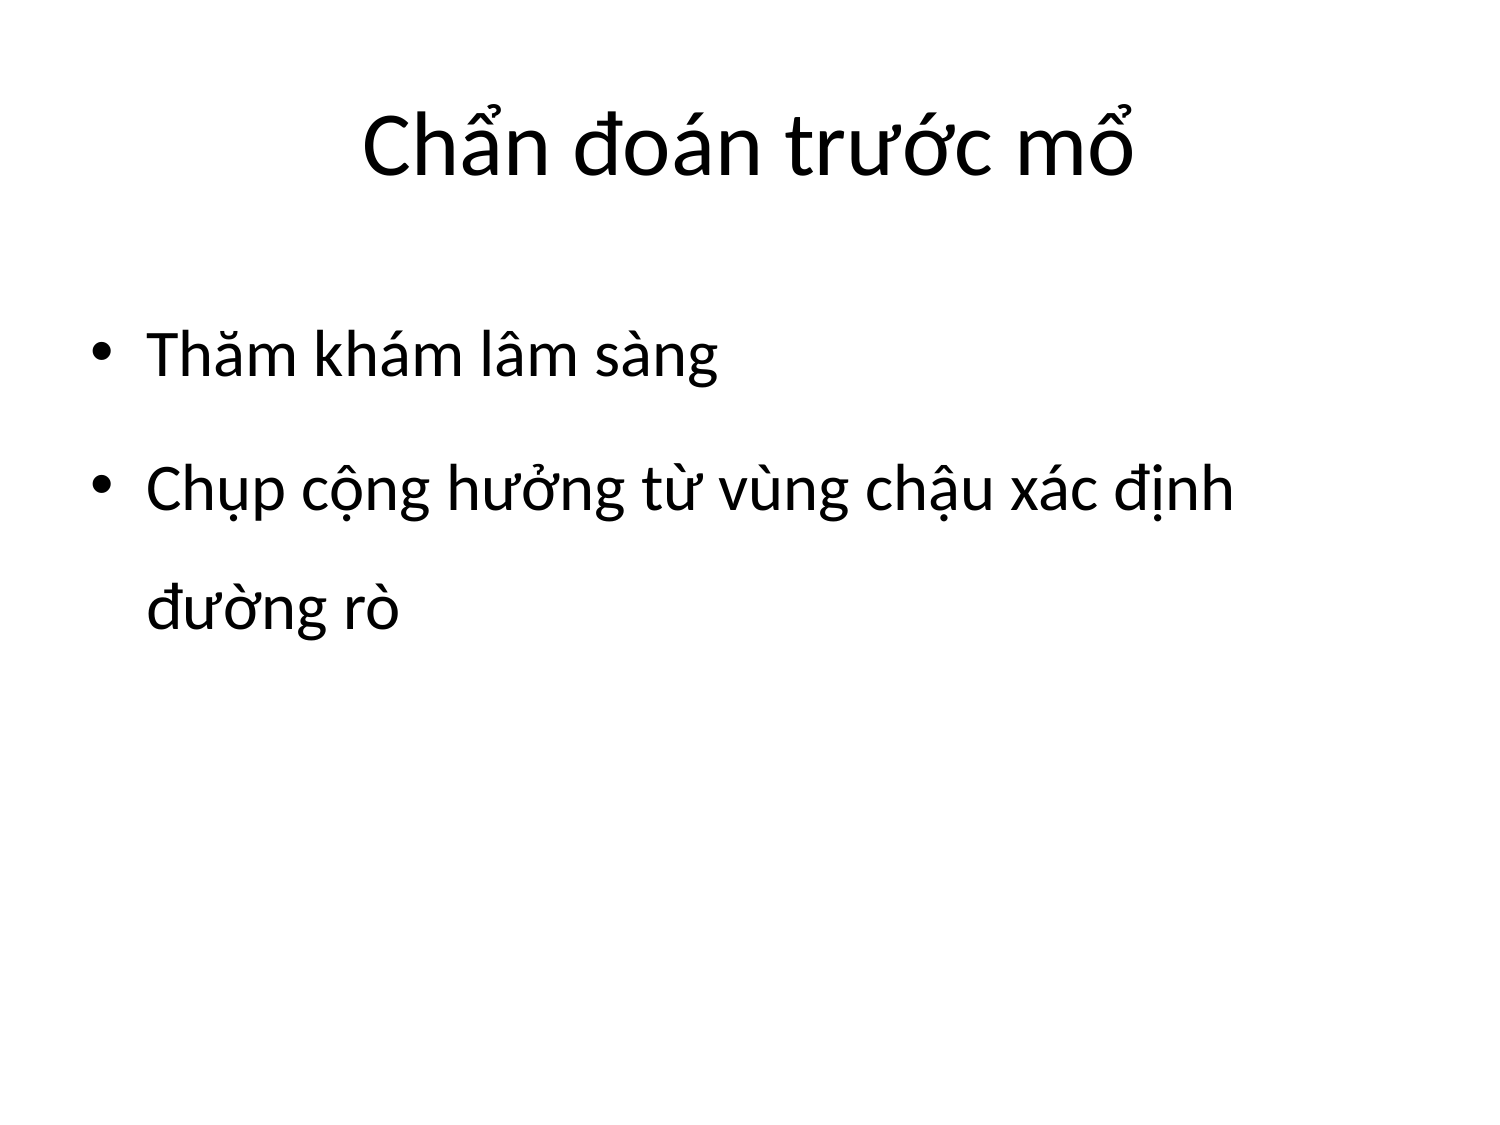

# Chẩn đoán trước mổ
Thăm khám lâm sàng
Chụp cộng hưởng từ vùng chậu xác định đường rò